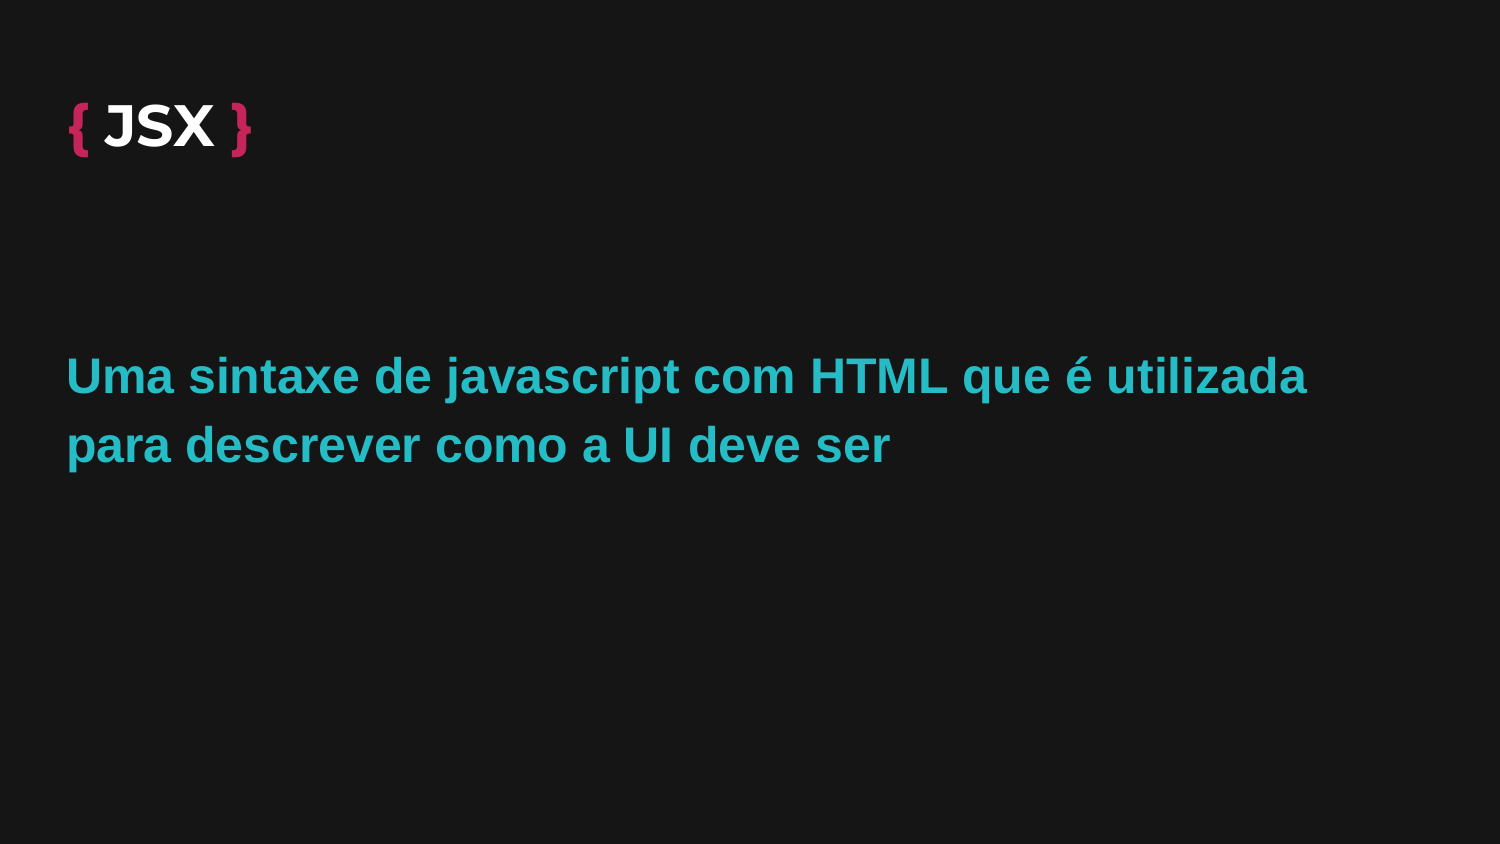

# { JSX }
Uma sintaxe de javascript com HTML que é utilizada para descrever como a UI deve ser